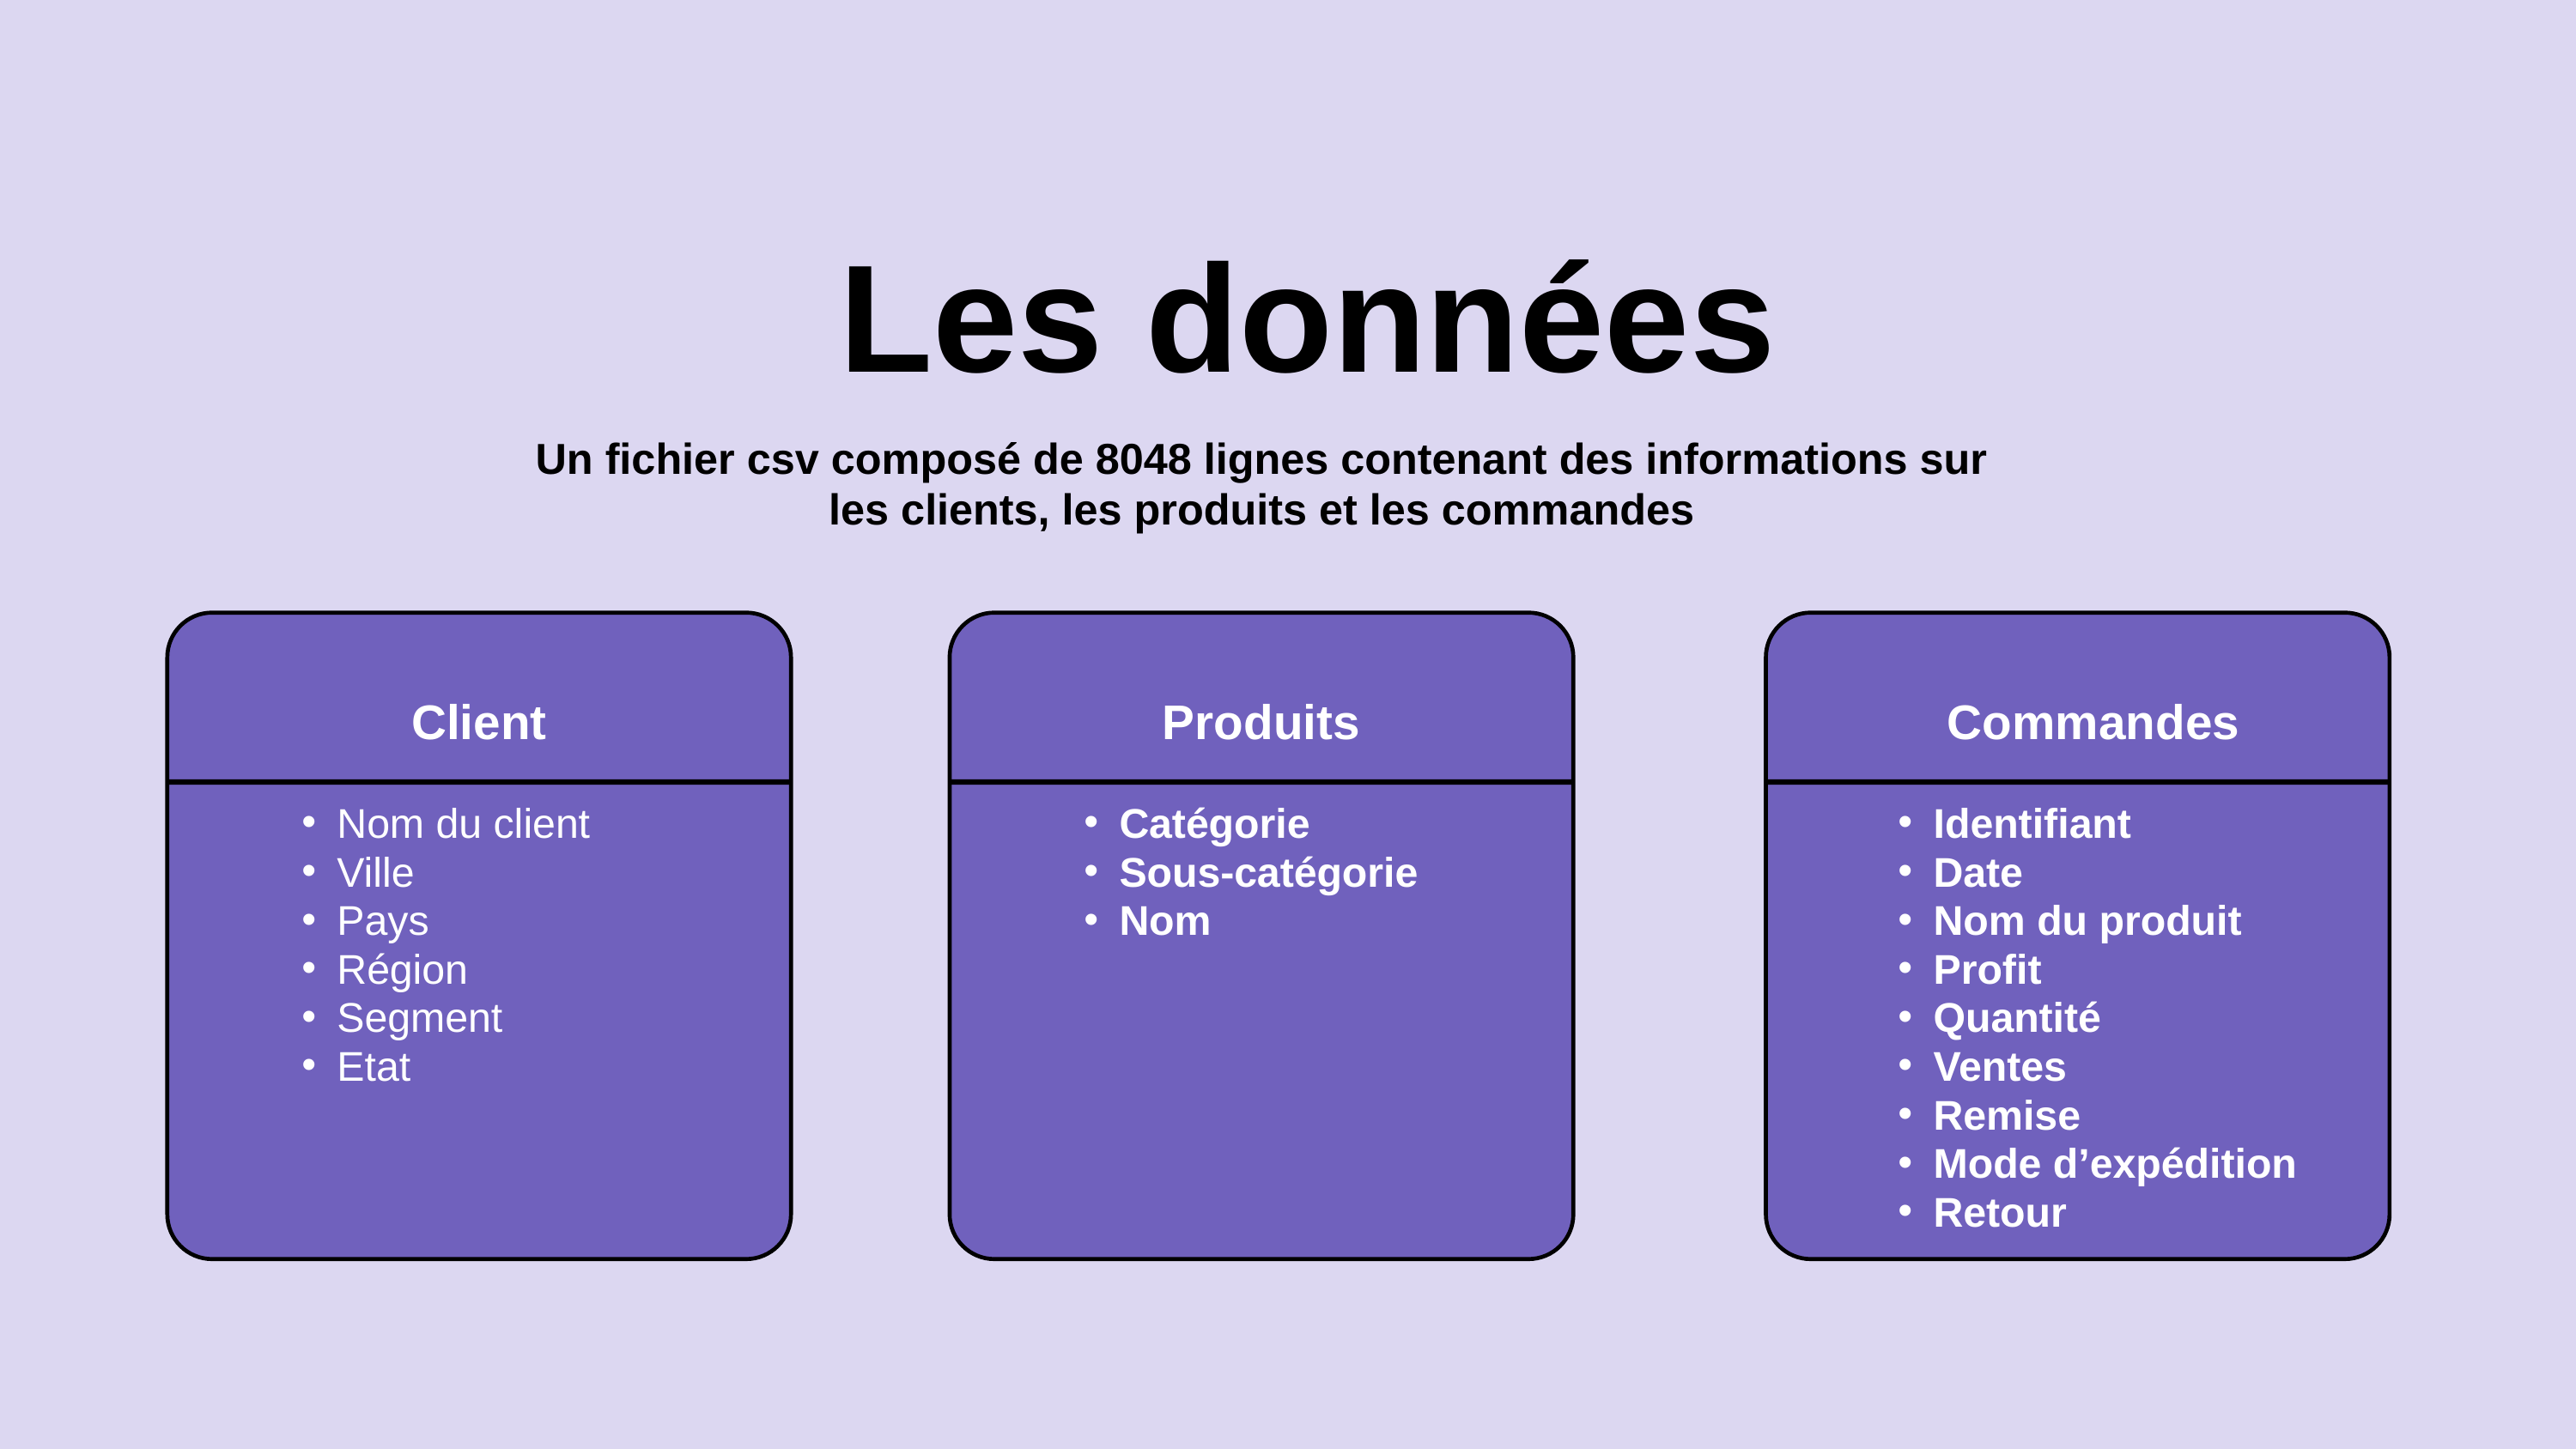

Les données
Un fichier csv composé de 8048 lignes contenant des informations sur les clients, les produits et les commandes

Client
Produits
Commandes

Nom du client
Ville
Pays
Région
Segment
Etat

Catégorie
Sous-catégorie
Nom
Identifiant
Date
Nom du produit
Profit
Quantité
Ventes
Remise
Mode d’expédition
Retour